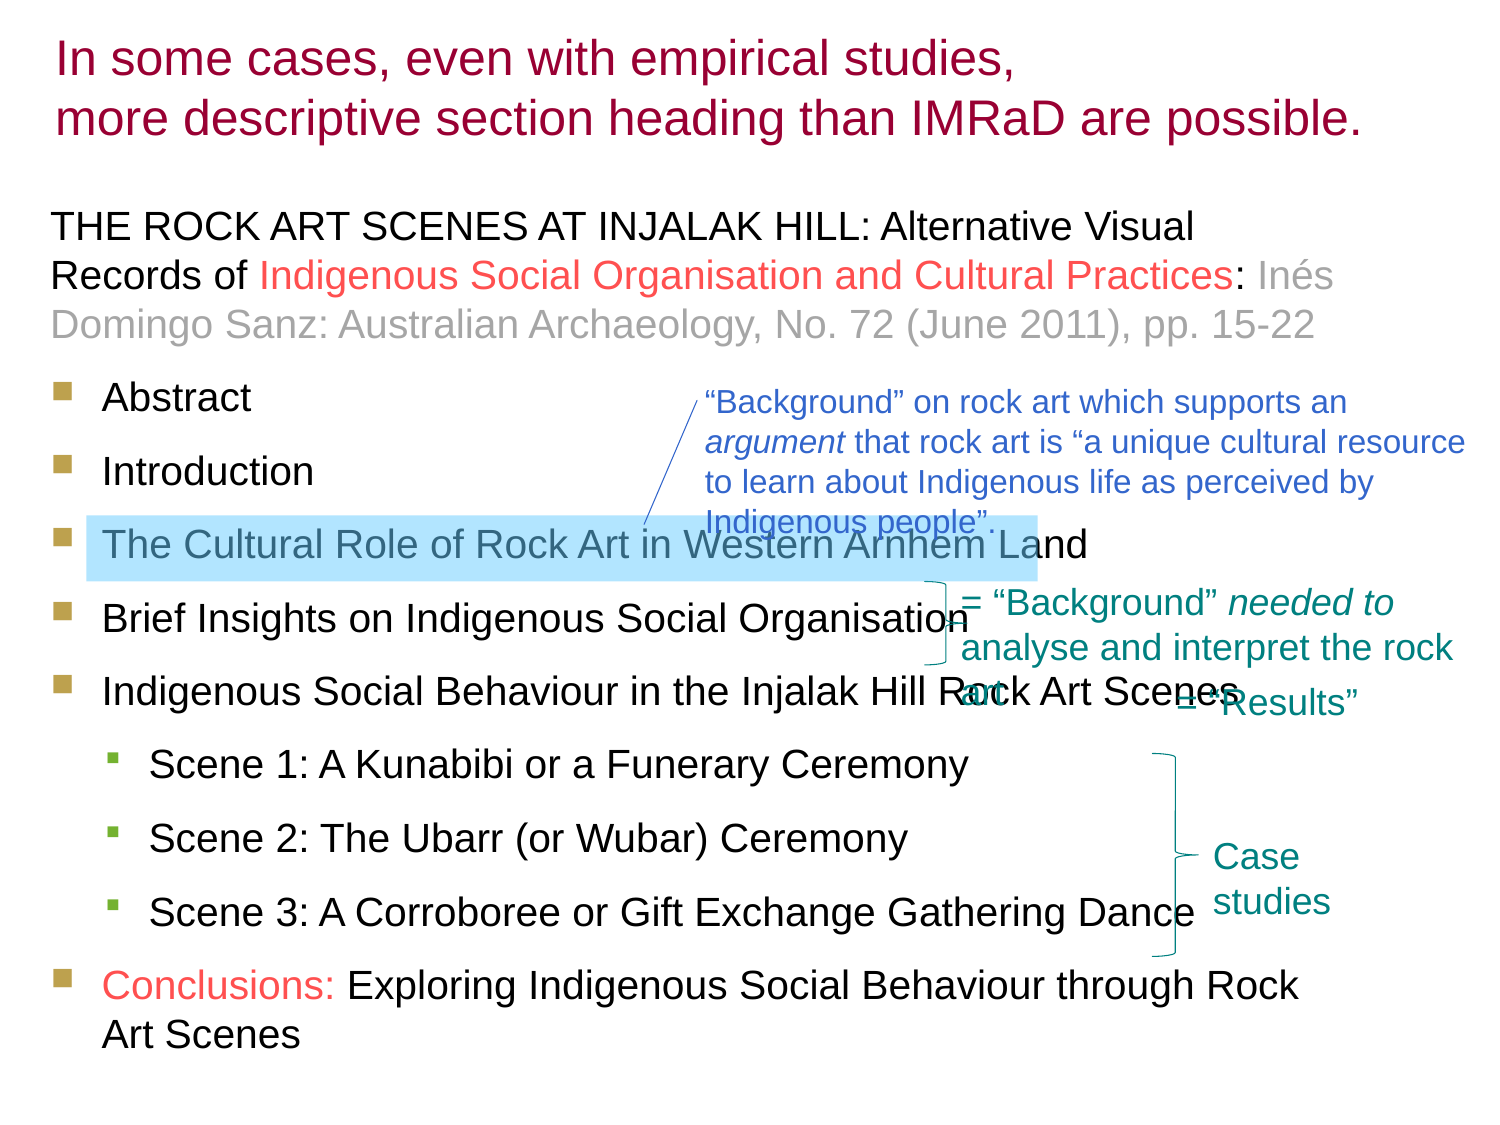

In some cases, even with empirical studies,
more descriptive section heading than IMRaD are possible.
THE ROCK ART SCENES AT INJALAK HILL: Alternative Visual Records of Indigenous Social Organisation and Cultural Practices: Inés Domingo Sanz: Australian Archaeology, No. 72 (June 2011), pp. 15-22
Abstract
Introduction
The Cultural Role of Rock Art in Western Arnhem Land
Brief Insights on Indigenous Social Organisation
Indigenous Social Behaviour in the Injalak Hill Rock Art Scenes
Scene 1: A Kunabibi or a Funerary Ceremony
Scene 2: The Ubarr (or Wubar) Ceremony
Scene 3: A Corroboree or Gift Exchange Gathering Dance
Conclusions: Exploring Indigenous Social Behaviour through Rock Art Scenes
“Background” on rock art which supports an argument that rock art is “a unique cultural resource to learn about Indigenous life as perceived by Indigenous people”.

= “Background” needed to analyse and interpret the rock art

= “Results”

Case studies